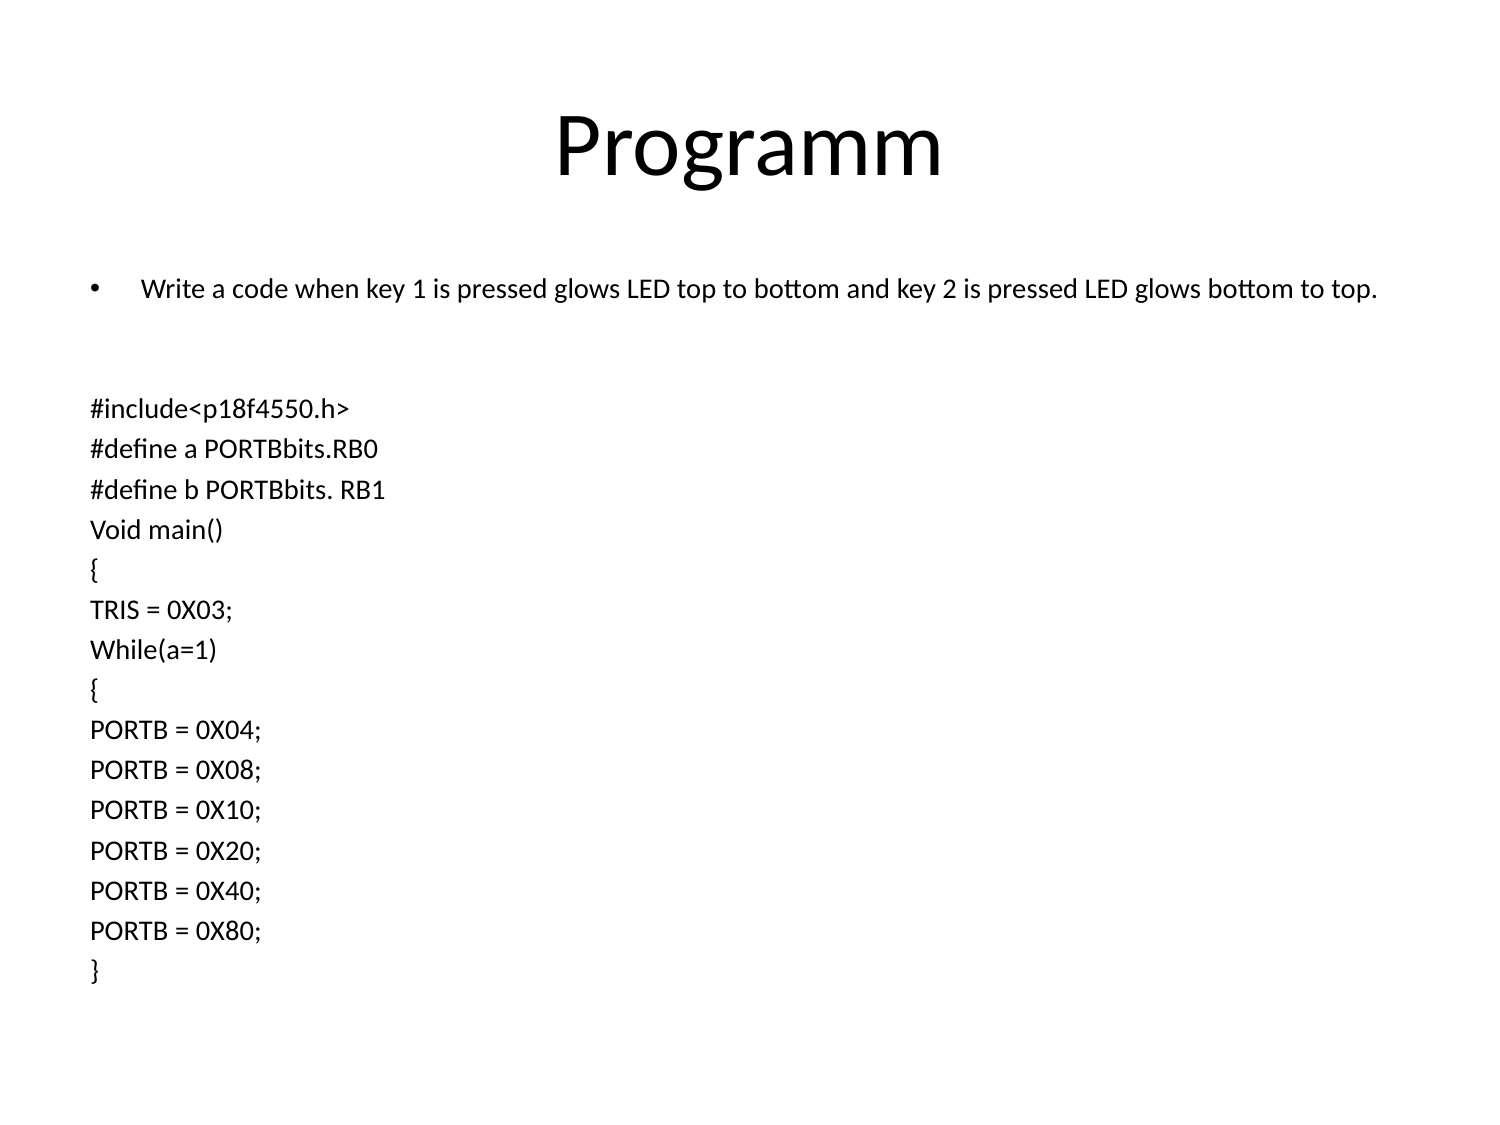

# Programm
Write a code when key 1 is pressed glows LED top to bottom and key 2 is pressed LED glows bottom to top.

#include<p18f4550.h>
#define a PORTBbits.RB0
#define b PORTBbits. RB1
Void main()
{
TRIS = 0X03;
While(a=1)
{
PORTB = 0X04;
PORTB = 0X08;
PORTB = 0X10;
PORTB = 0X20;
PORTB = 0X40;
PORTB = 0X80;
}